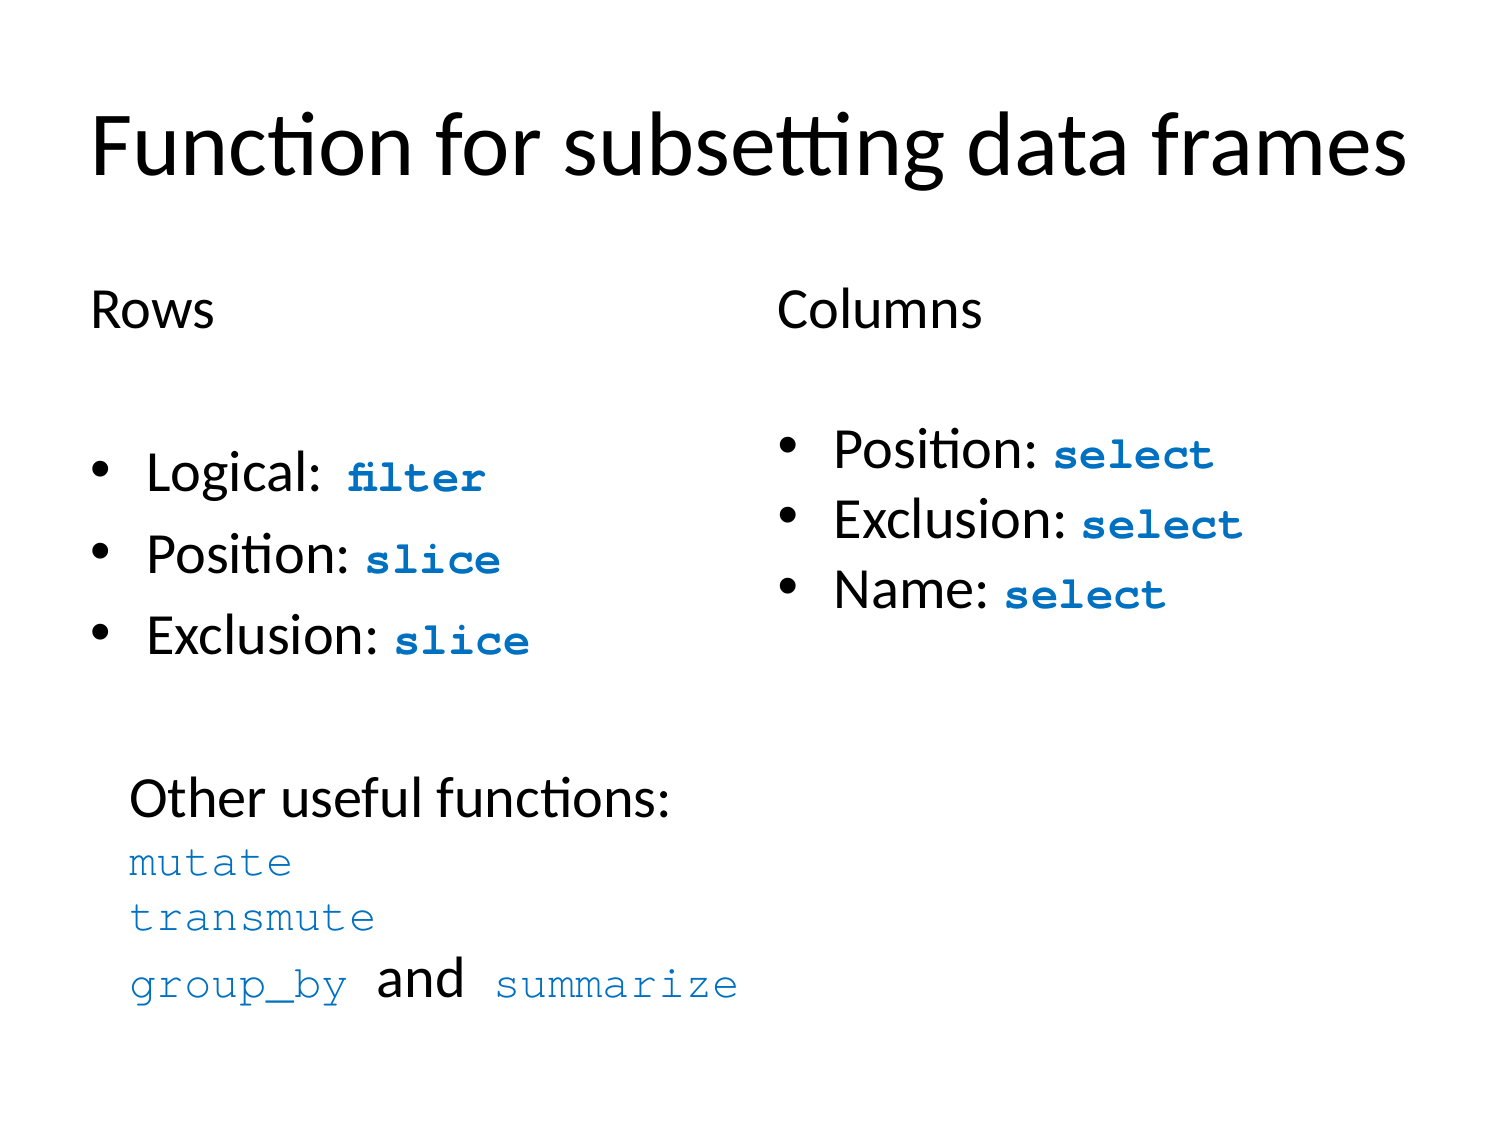

# Function for subsetting data frames
Rows

Logical:  filter
Position: slice
Exclusion: slice
Columns

Position: select
Exclusion: select
Name: select
Other useful functions:
mutate
transmute
group_by and summarize